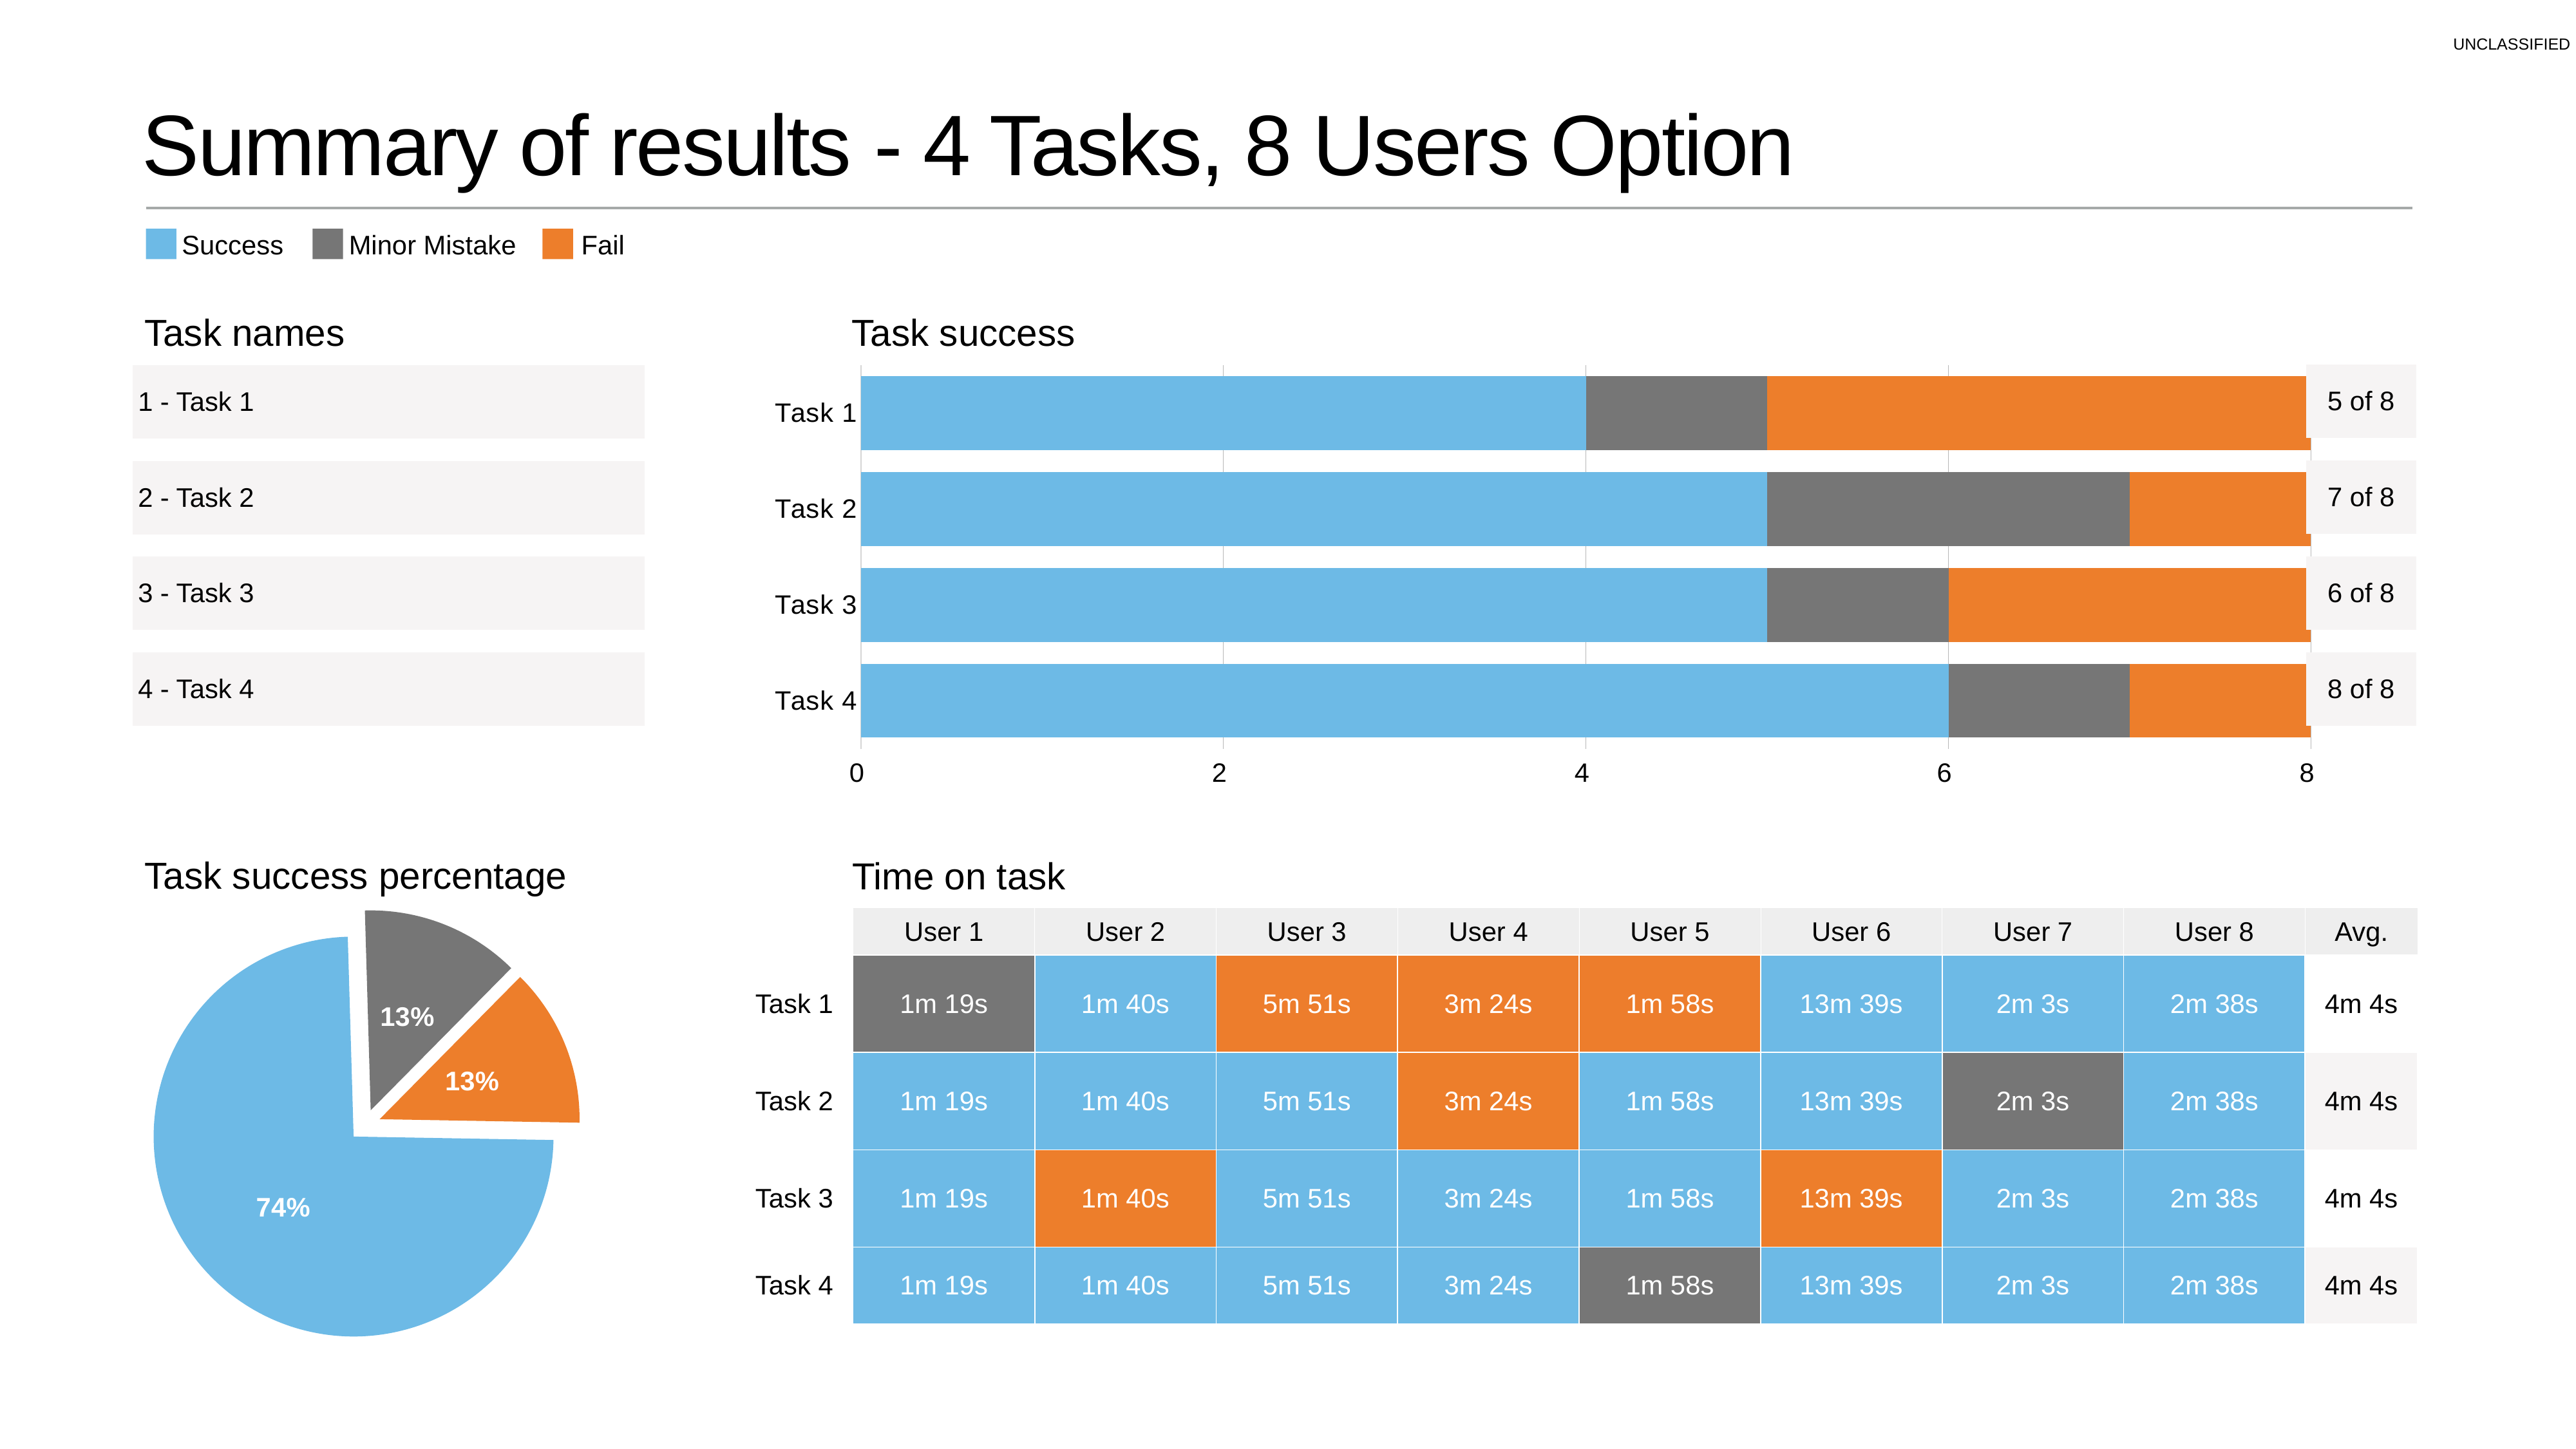

# Summary of results - 4 Tasks, 8 Users Option

Fail
Success
Minor Mistake
Task names
Task success

### Chart

| Category | Success | Minor Mistake | Fail |
|---|---|---|---|
| Task 1 | 4.0 | 1.0 | 3.0 |
| Task 2 | 5.0 | 2.0 | 1.0 |
| Task 3 | 5.0 | 1.0 | 2.0 |
| Task 4 | 6.0 | 1.0 | 1.0 |
| 5 of 8 |
| --- |
|  |
| 7 of 8 |
|  |
| 6 of 8 |
|  |
| 8 of 8 |
|  |
| 1 - Task 1 |
| --- |
|  |
| 2 - Task 2 |
|  |
| 3 - Task 3 |
|  |
| 4 - Task 4 |
|  |
Task success percentage
Time on task

### Chart

| Category | Region 1 |
|---|---|
| Success | 75.0 |
| Minor Mistake | 13.0 |
| Fail | 13.0 |
|  | User 1 | User 2 | User 3 | User 4 | User 5 | User 6 | User 7 | User 8 | Avg. |
| --- | --- | --- | --- | --- | --- | --- | --- | --- | --- |
| Task 1 | 1m 19s | 1m 40s | 5m 51s | 3m 24s | 1m 58s | 13m 39s | 2m 3s | 2m 38s | 4m 4s |
| Task 2 | 1m 19s | 1m 40s | 5m 51s | 3m 24s | 1m 58s | 13m 39s | 2m 3s | 2m 38s | 4m 4s |
| Task 3 | 1m 19s | 1m 40s | 5m 51s | 3m 24s | 1m 58s | 13m 39s | 2m 3s | 2m 38s | 4m 4s |
| Task 4 | 1m 19s | 1m 40s | 5m 51s | 3m 24s | 1m 58s | 13m 39s | 2m 3s | 2m 38s | 4m 4s |